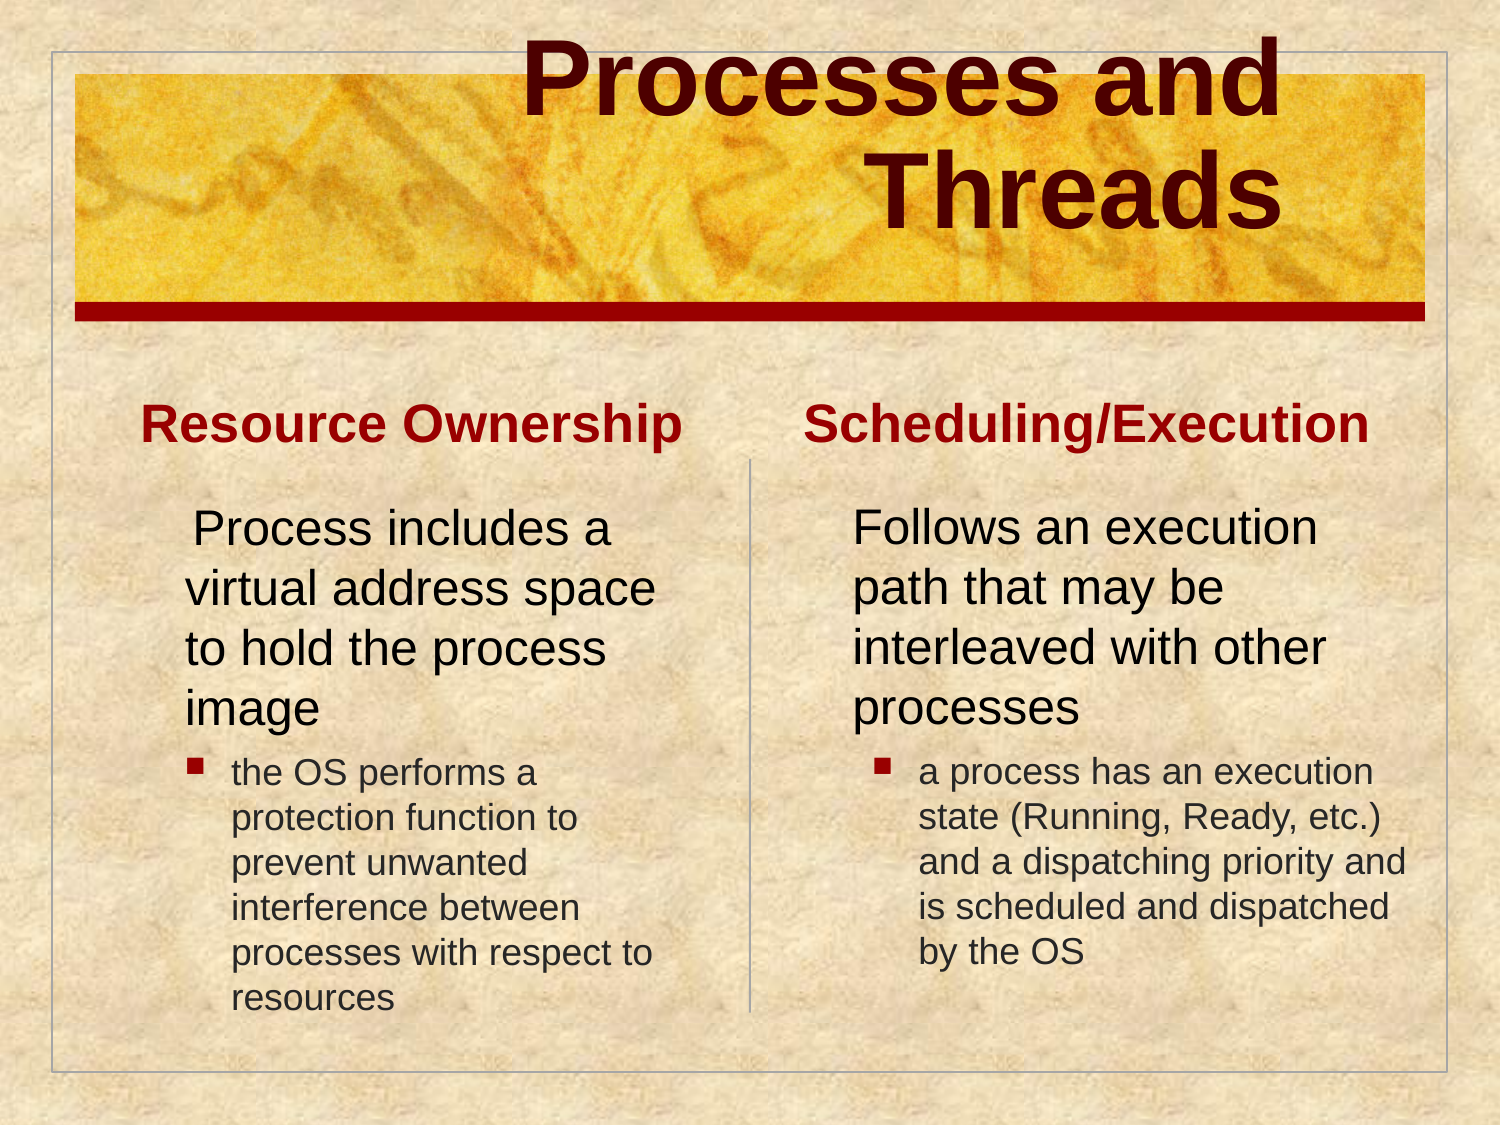

# Processes and Threads
Resource Ownership
Scheduling/Execution
    Process includes a virtual address space to hold the process image
the OS performs a protection function to prevent unwanted interference between processes with respect to resources

Follows an execution path that may be interleaved with other processes
a process has an execution state (Running, Ready, etc.) and a dispatching priority and is scheduled and dispatched by the OS